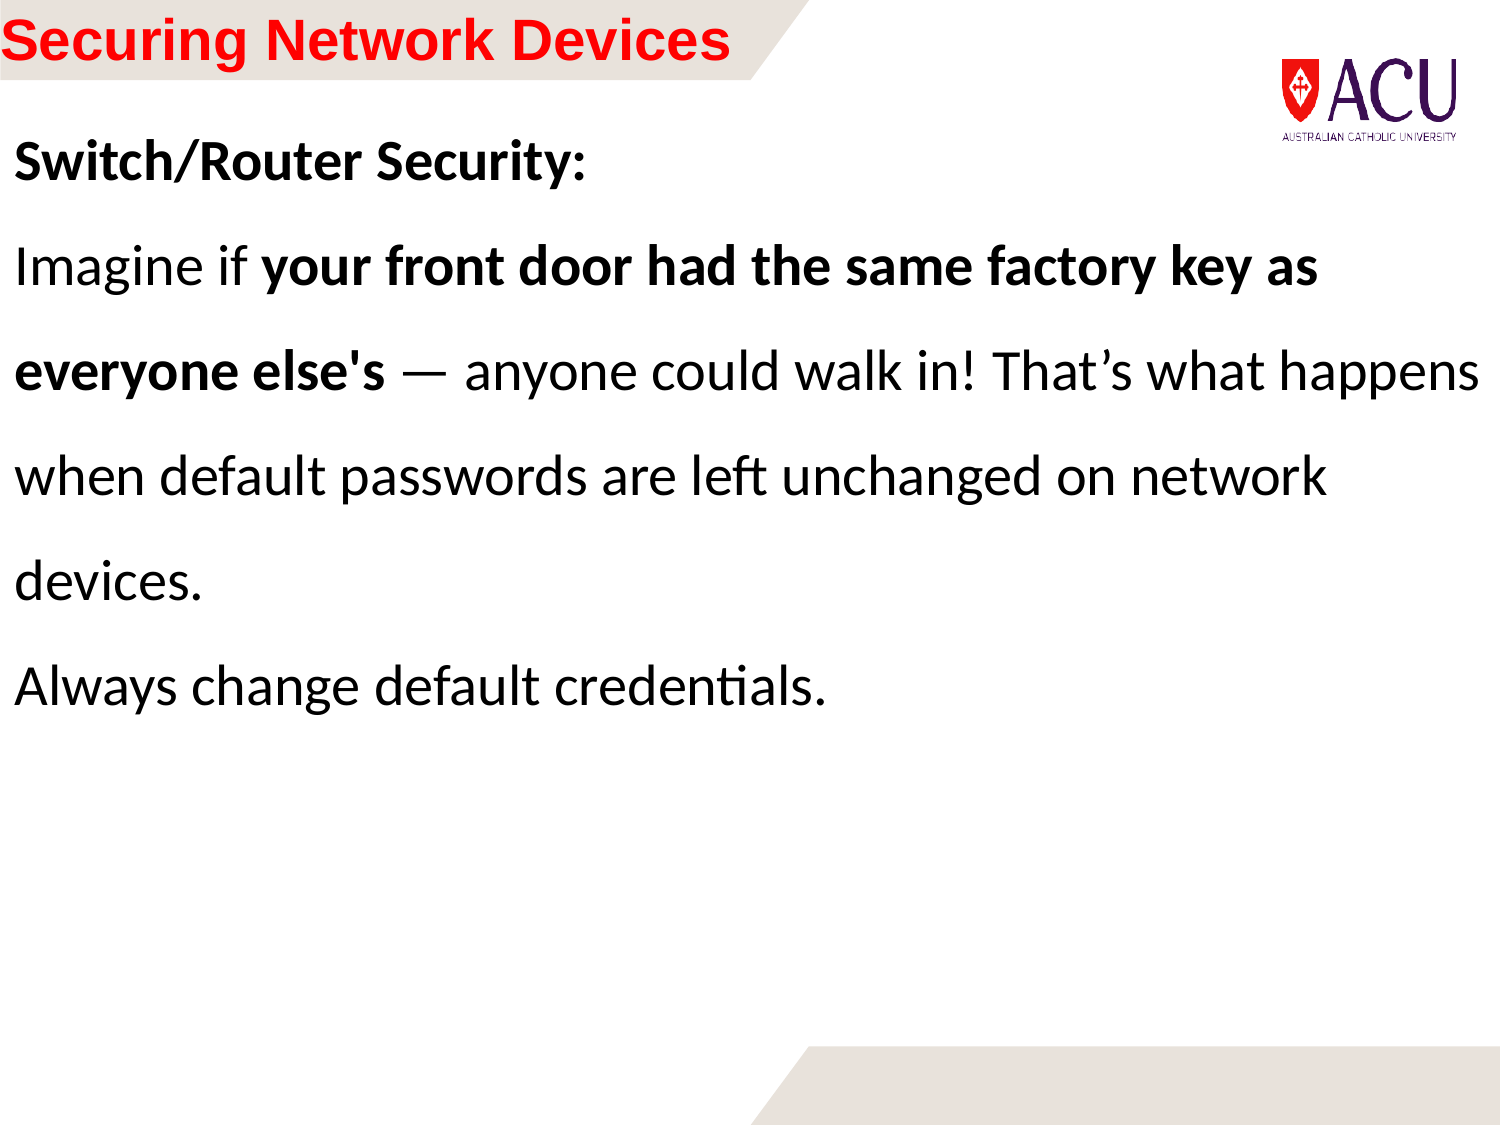

# Securing Network Devices
Switch/Router Security:
Imagine if your front door had the same factory key as everyone else's — anyone could walk in! That’s what happens when default passwords are left unchanged on network devices.
Always change default credentials.